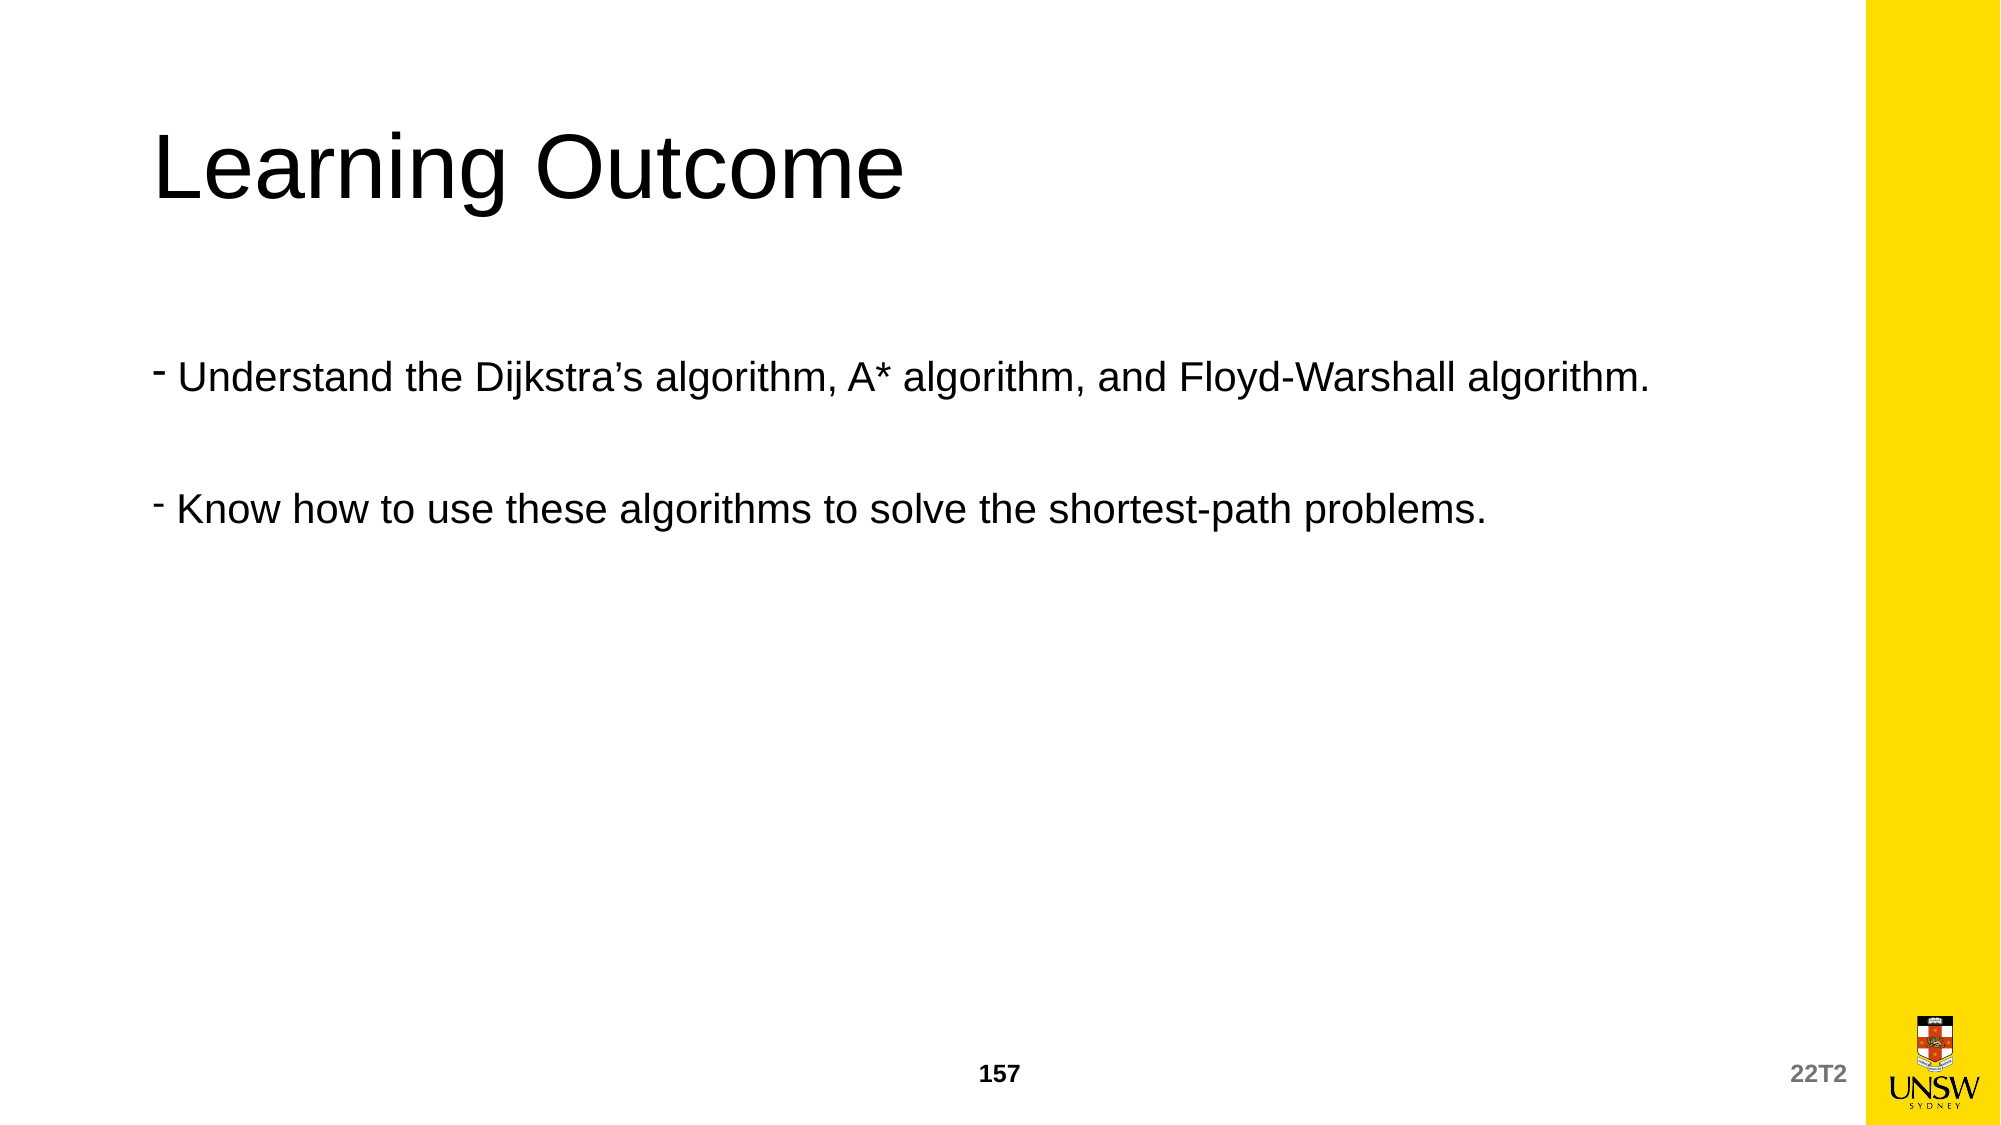

# Learning Outcome

 Understand the Dijkstra’s algorithm, A* algorithm, and Floyd-Warshall algorithm.

 Know how to use these algorithms to solve the shortest-path problems.

157
22T2